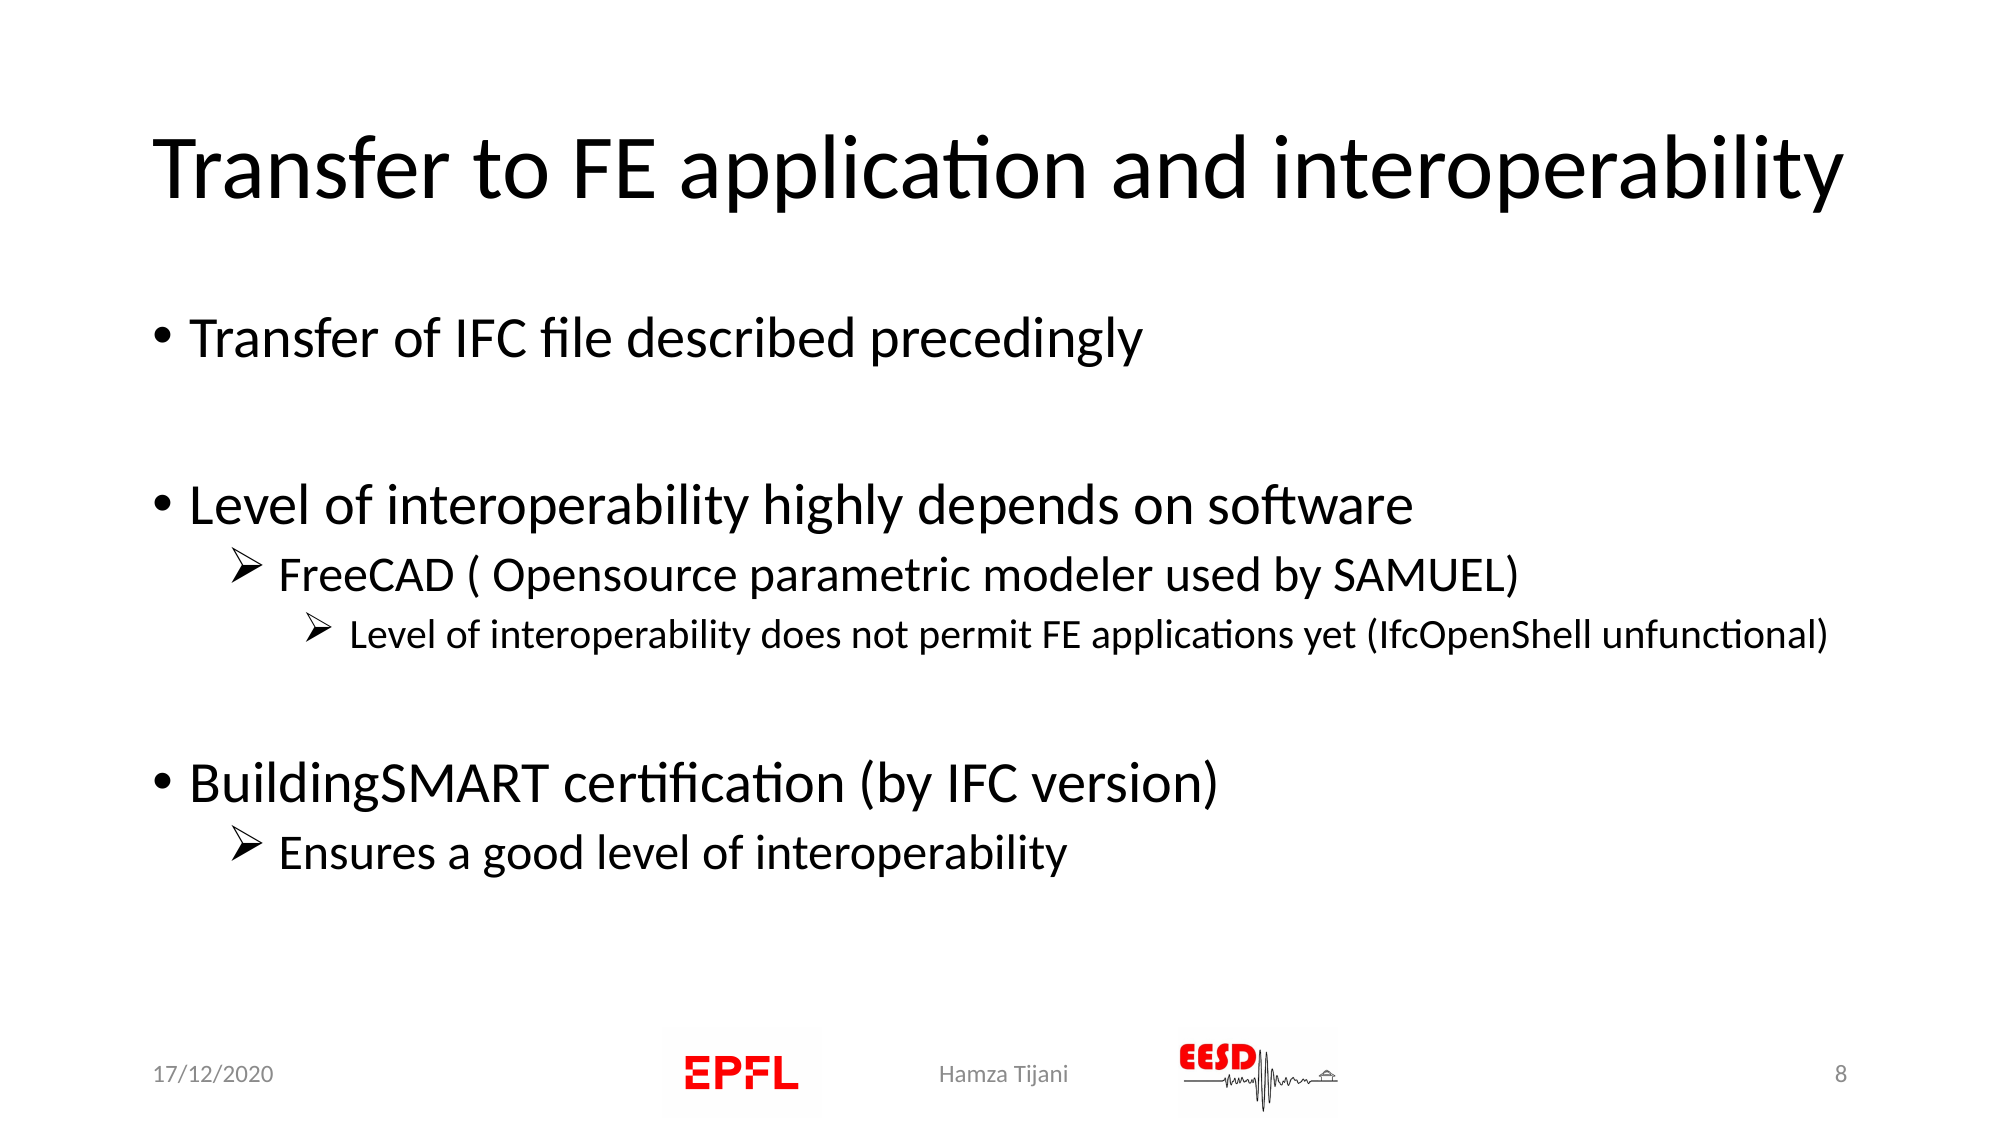

# Transfer to FE application and interoperability
Transfer of IFC file described precedingly

Level of interoperability highly depends on software
 FreeCAD ( Opensource parametric modeler used by SAMUEL)
 Level of interoperability does not permit FE applications yet (IfcOpenShell unfunctional)

BuildingSMART certification (by IFC version)
 Ensures a good level of interoperability
17/12/2020
Hamza Tijani
8